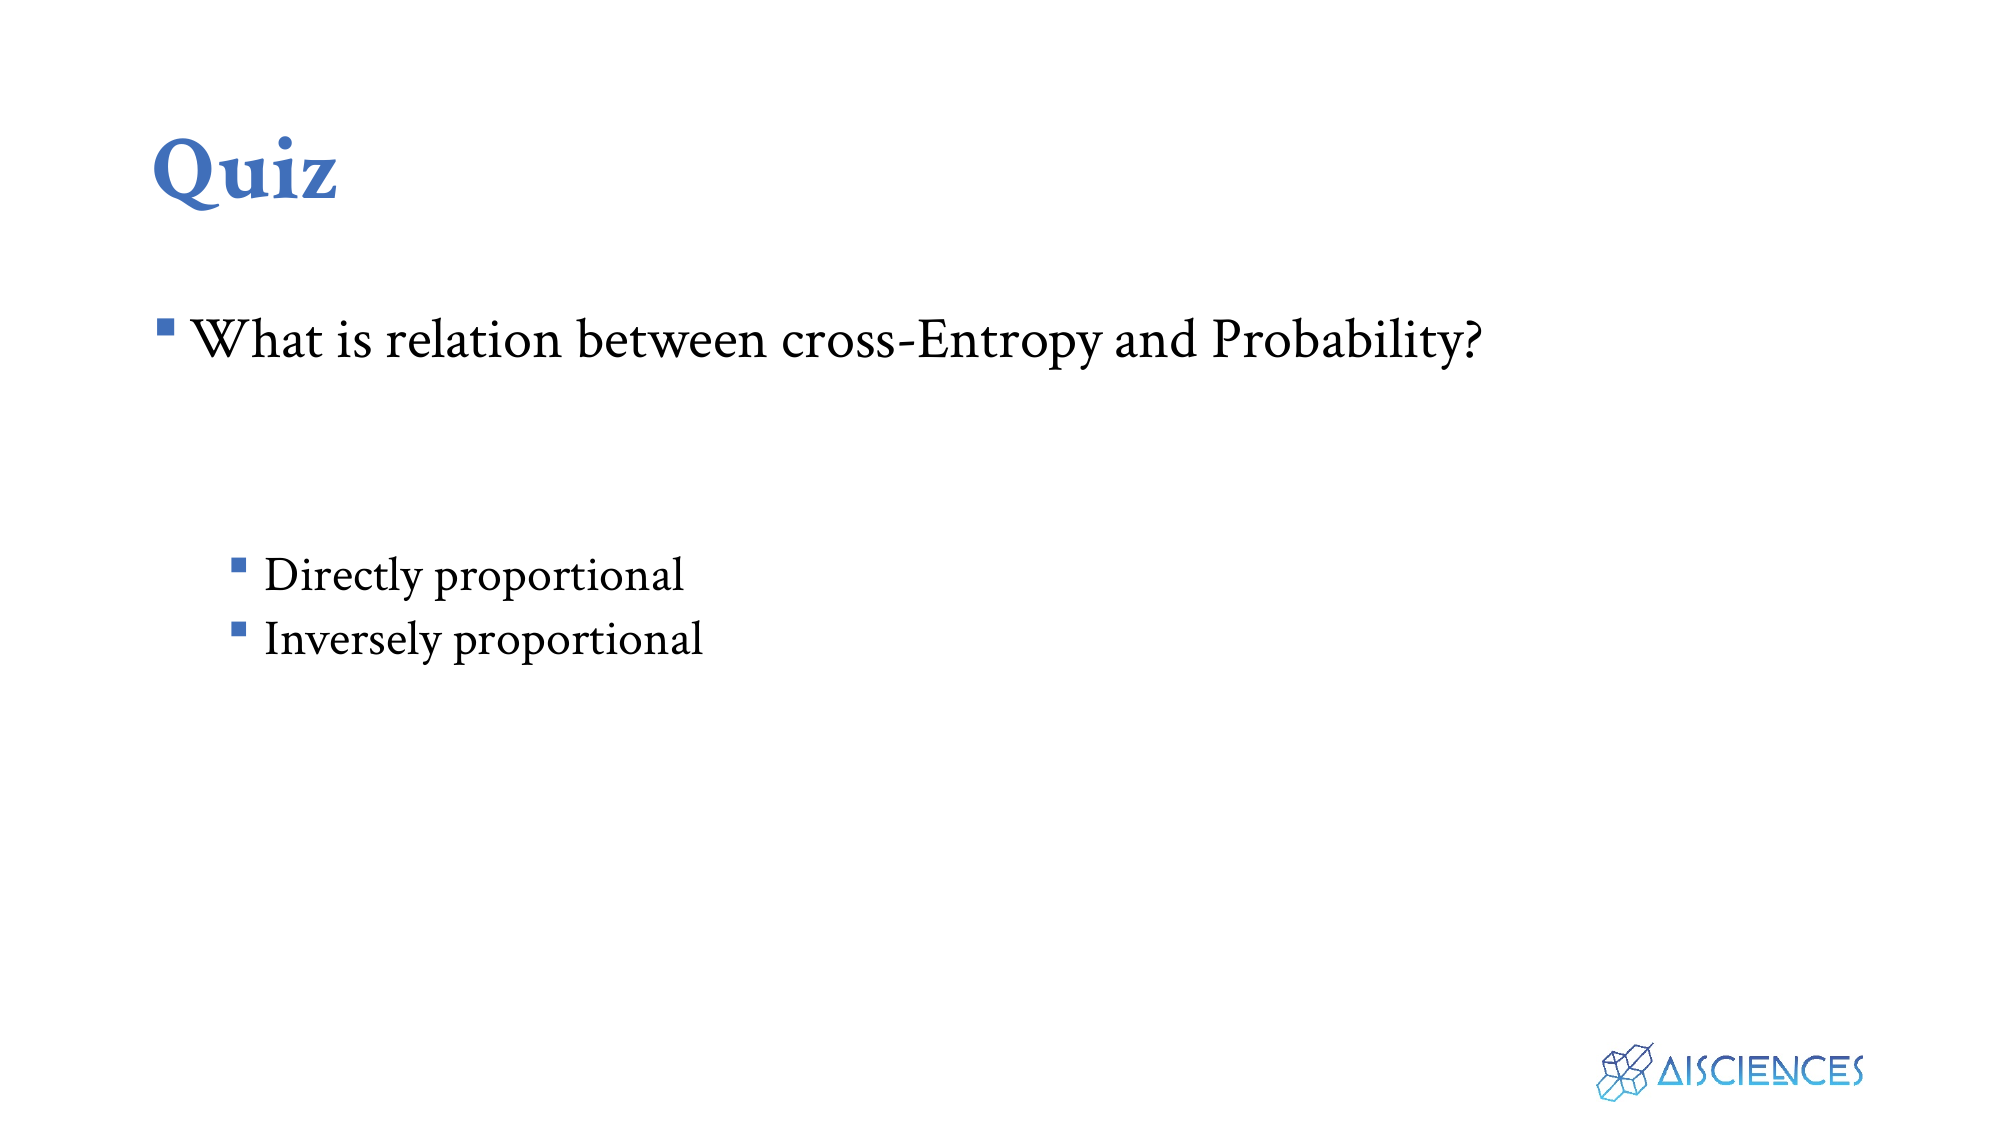

# Quiz
What is relation between cross-Entropy and Probability?

Directly proportional
Inversely proportional